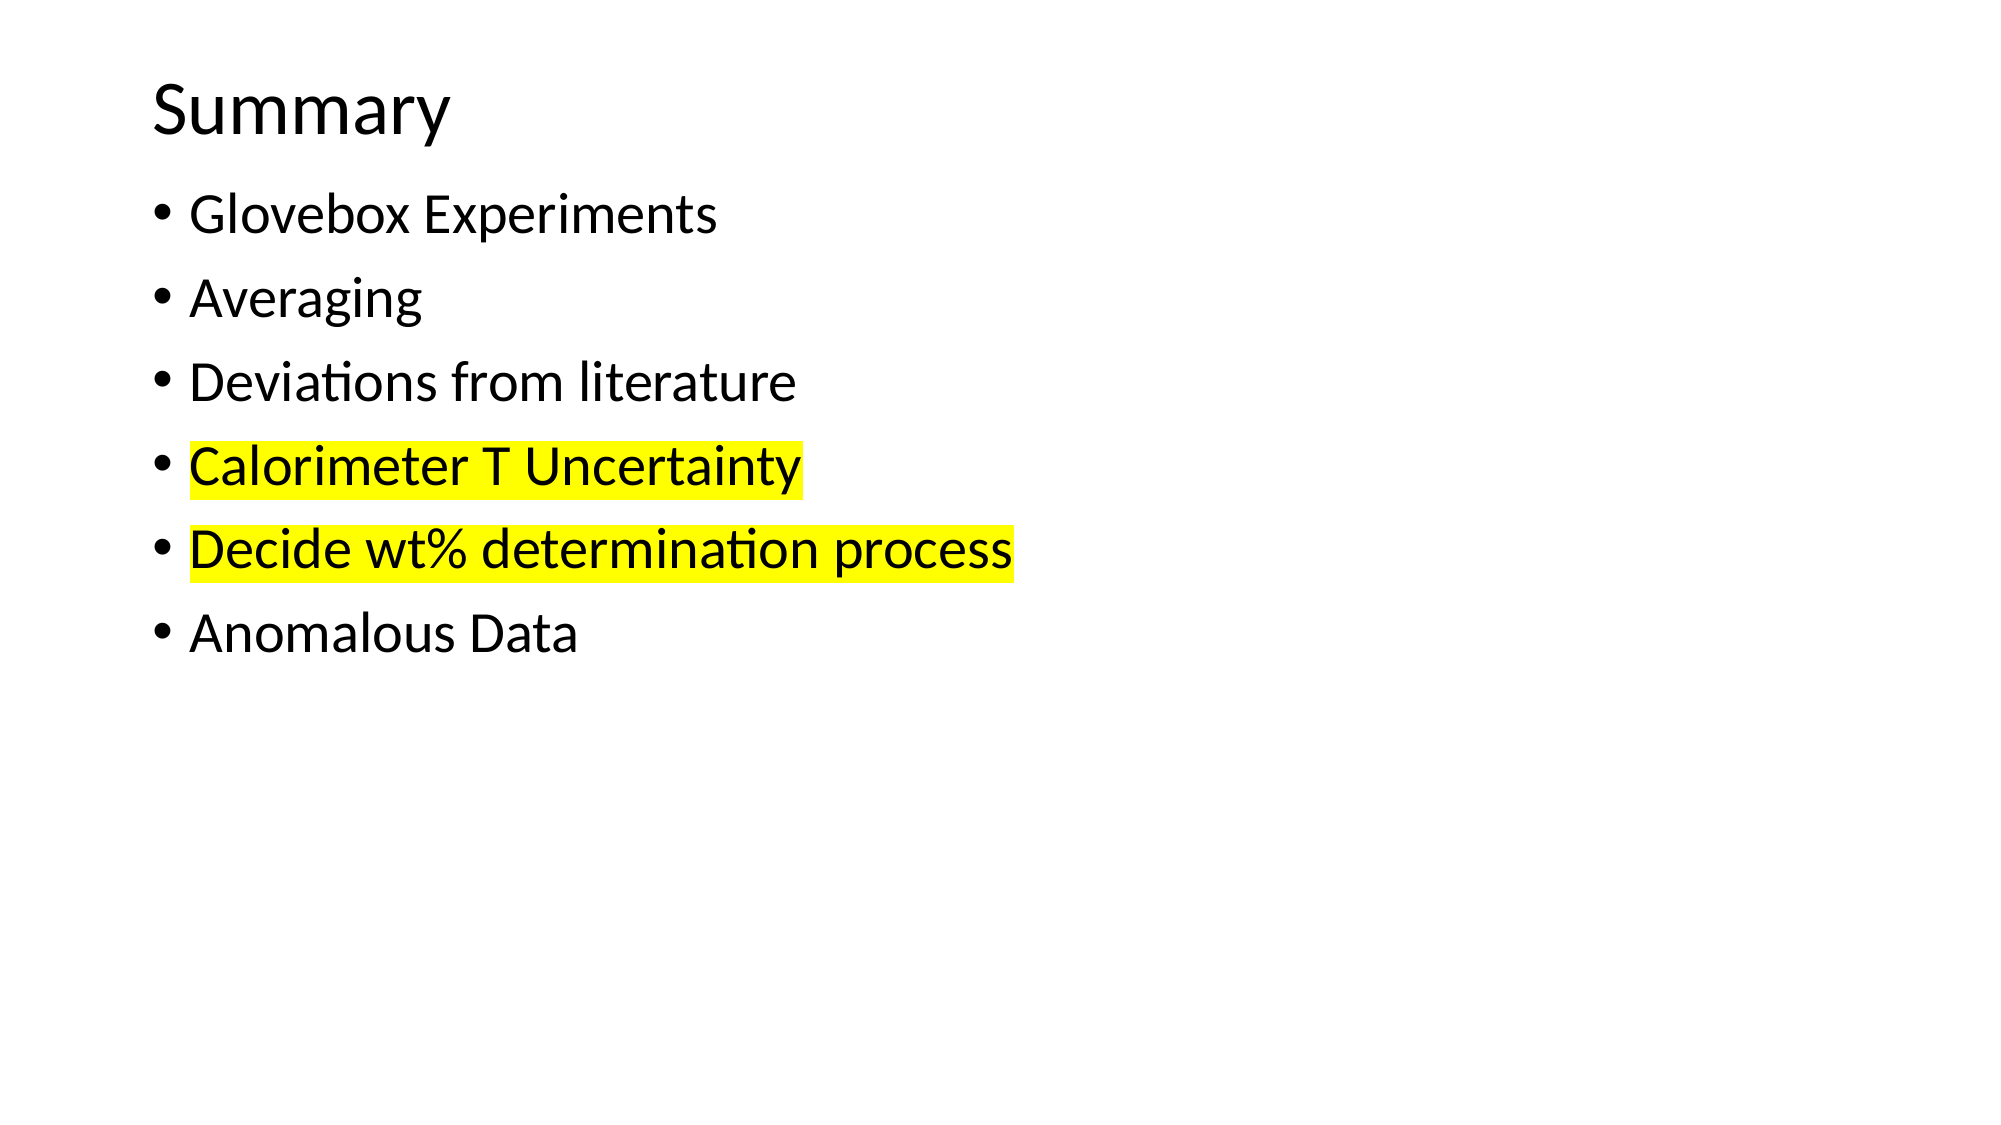

Summary
Glovebox Experiments
Averaging
Deviations from literature
Calorimeter T Uncertainty
Decide wt% determination process
Anomalous Data